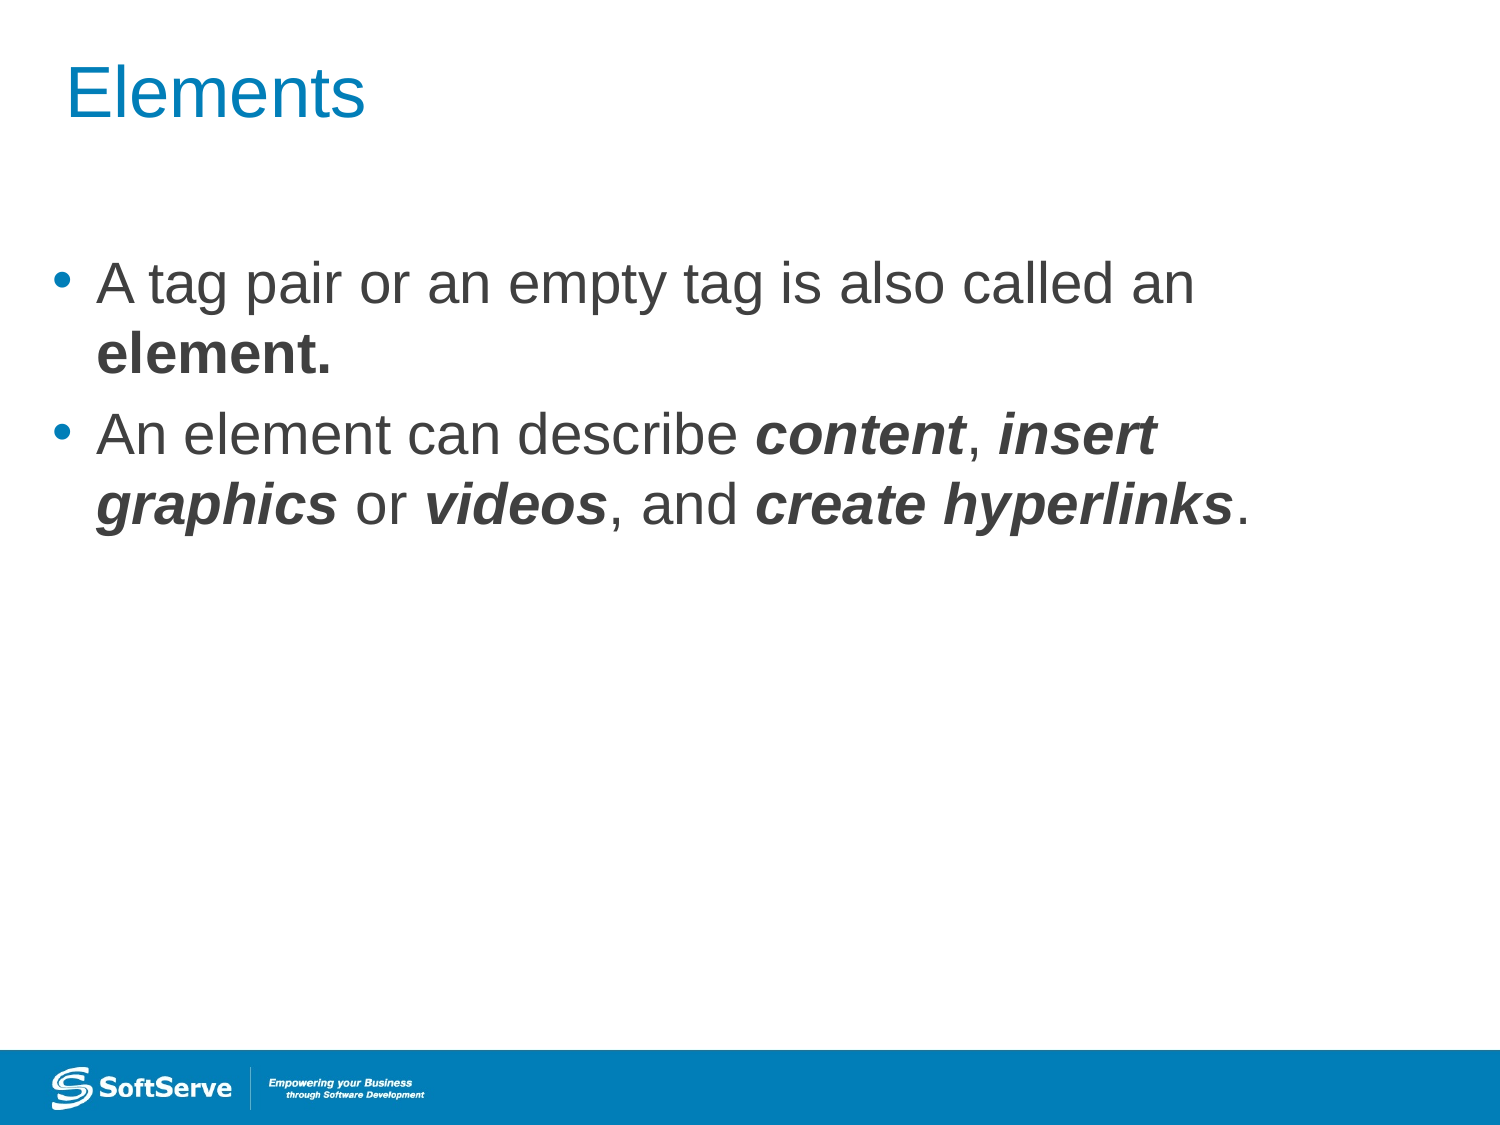

# Elements
A tag pair or an empty tag is also called an element.
An element can describe content, insert graphics or videos, and create hyperlinks.